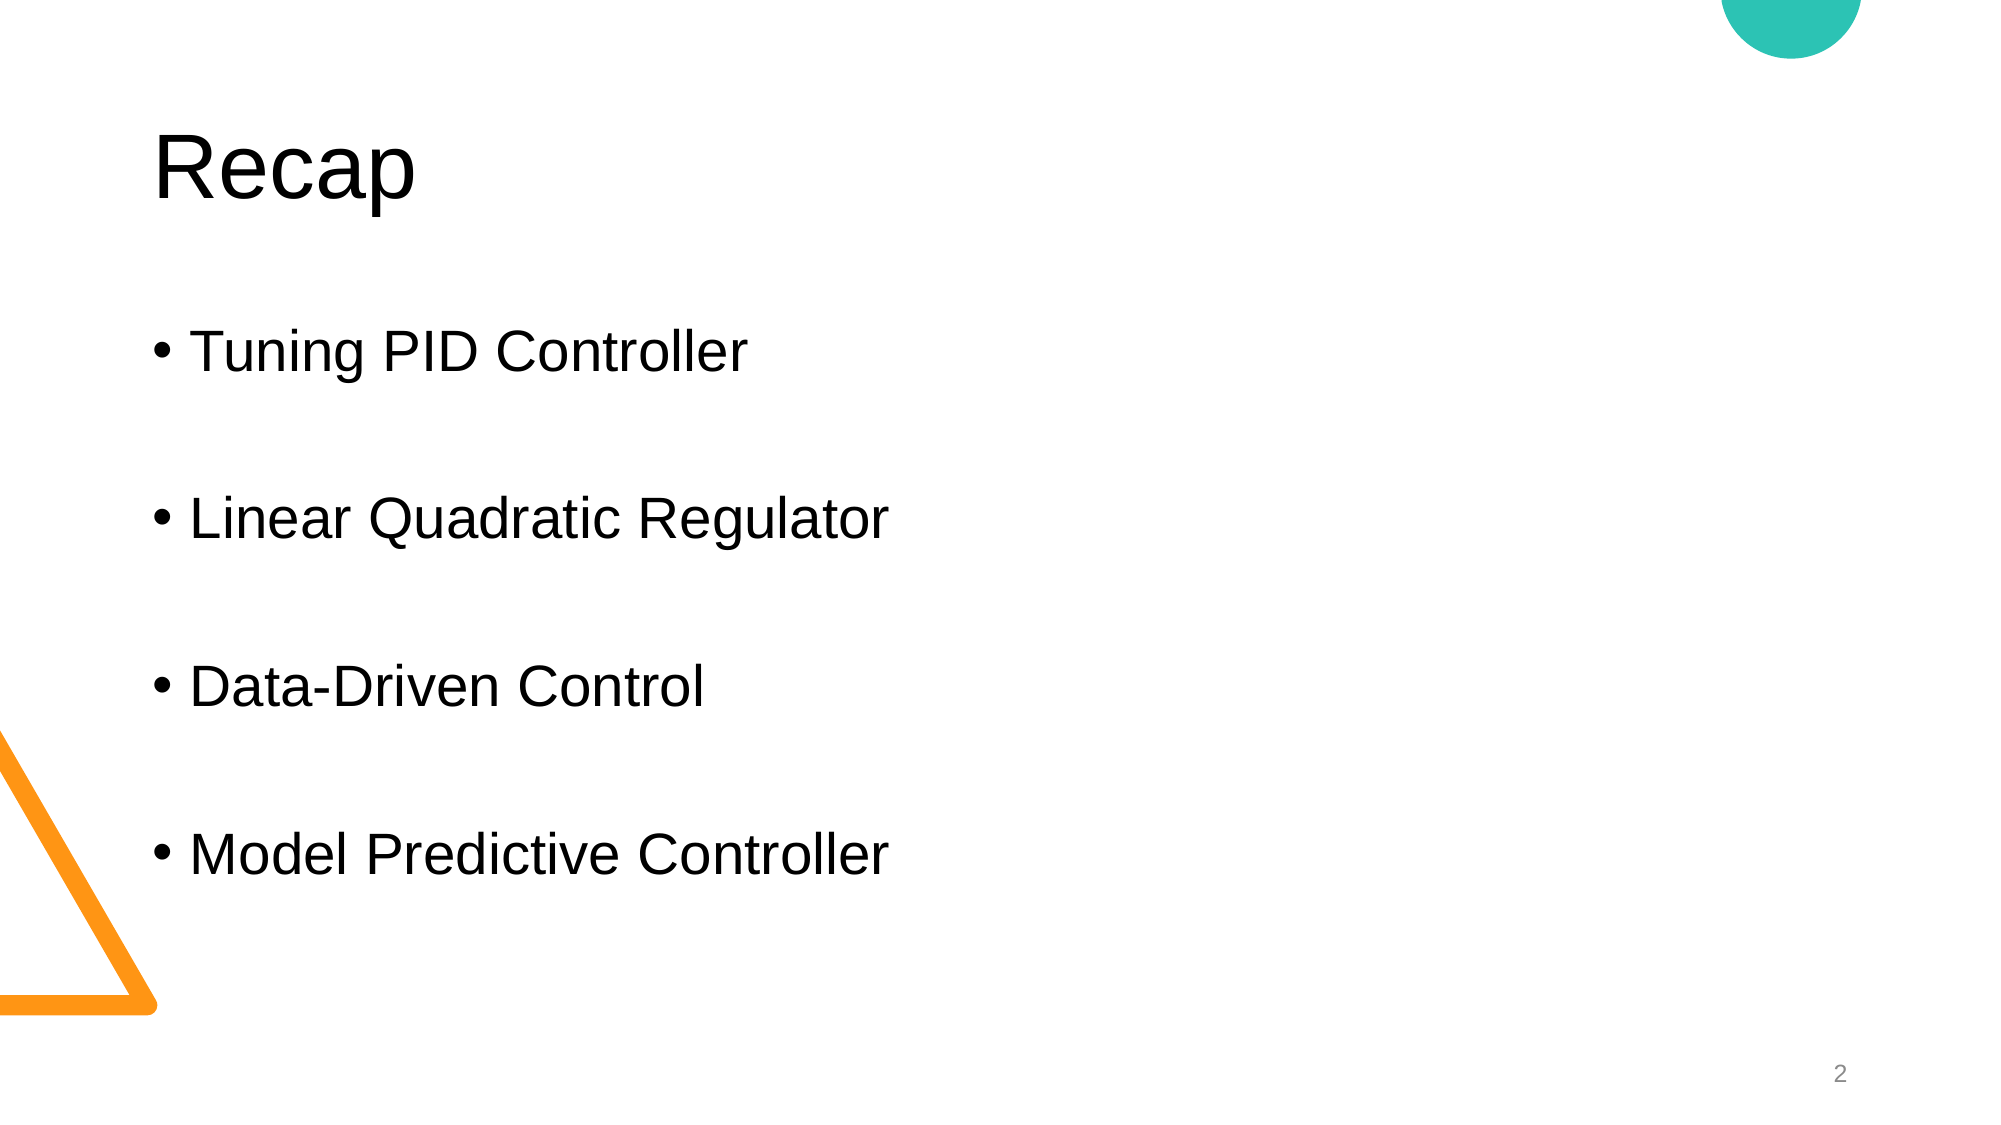

# Recap
Tuning PID Controller

Linear Quadratic Regulator

Data-Driven Control

Model Predictive Controller
2